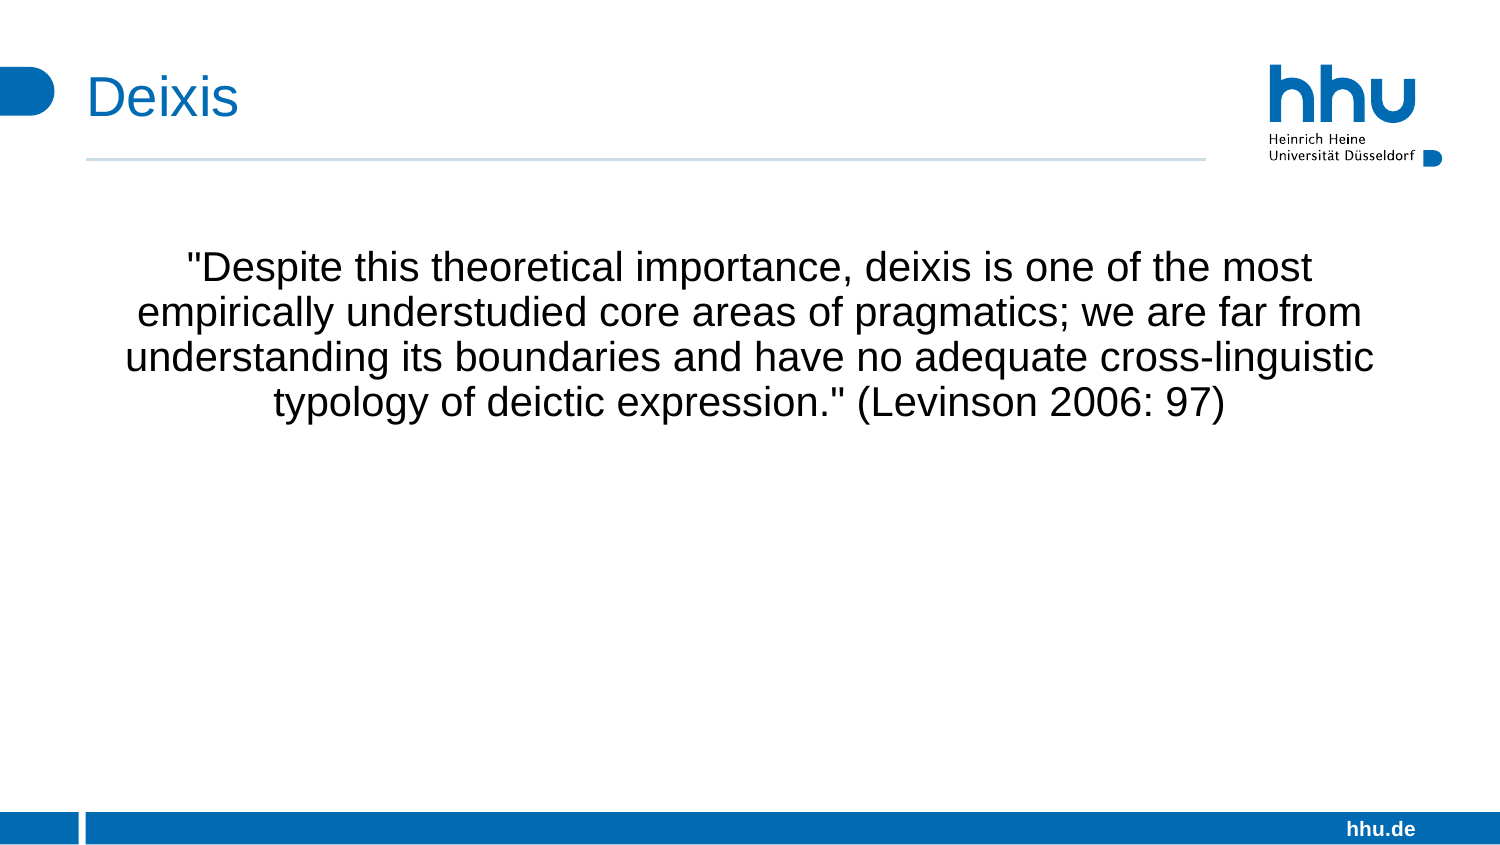

# Deixis
"Despite this theoretical importance, deixis is one of the most empirically understudied core areas of pragmatics; we are far from understanding its boundaries and have no adequate cross-linguistic typology of deictic expression." (Levinson 2006: 97)